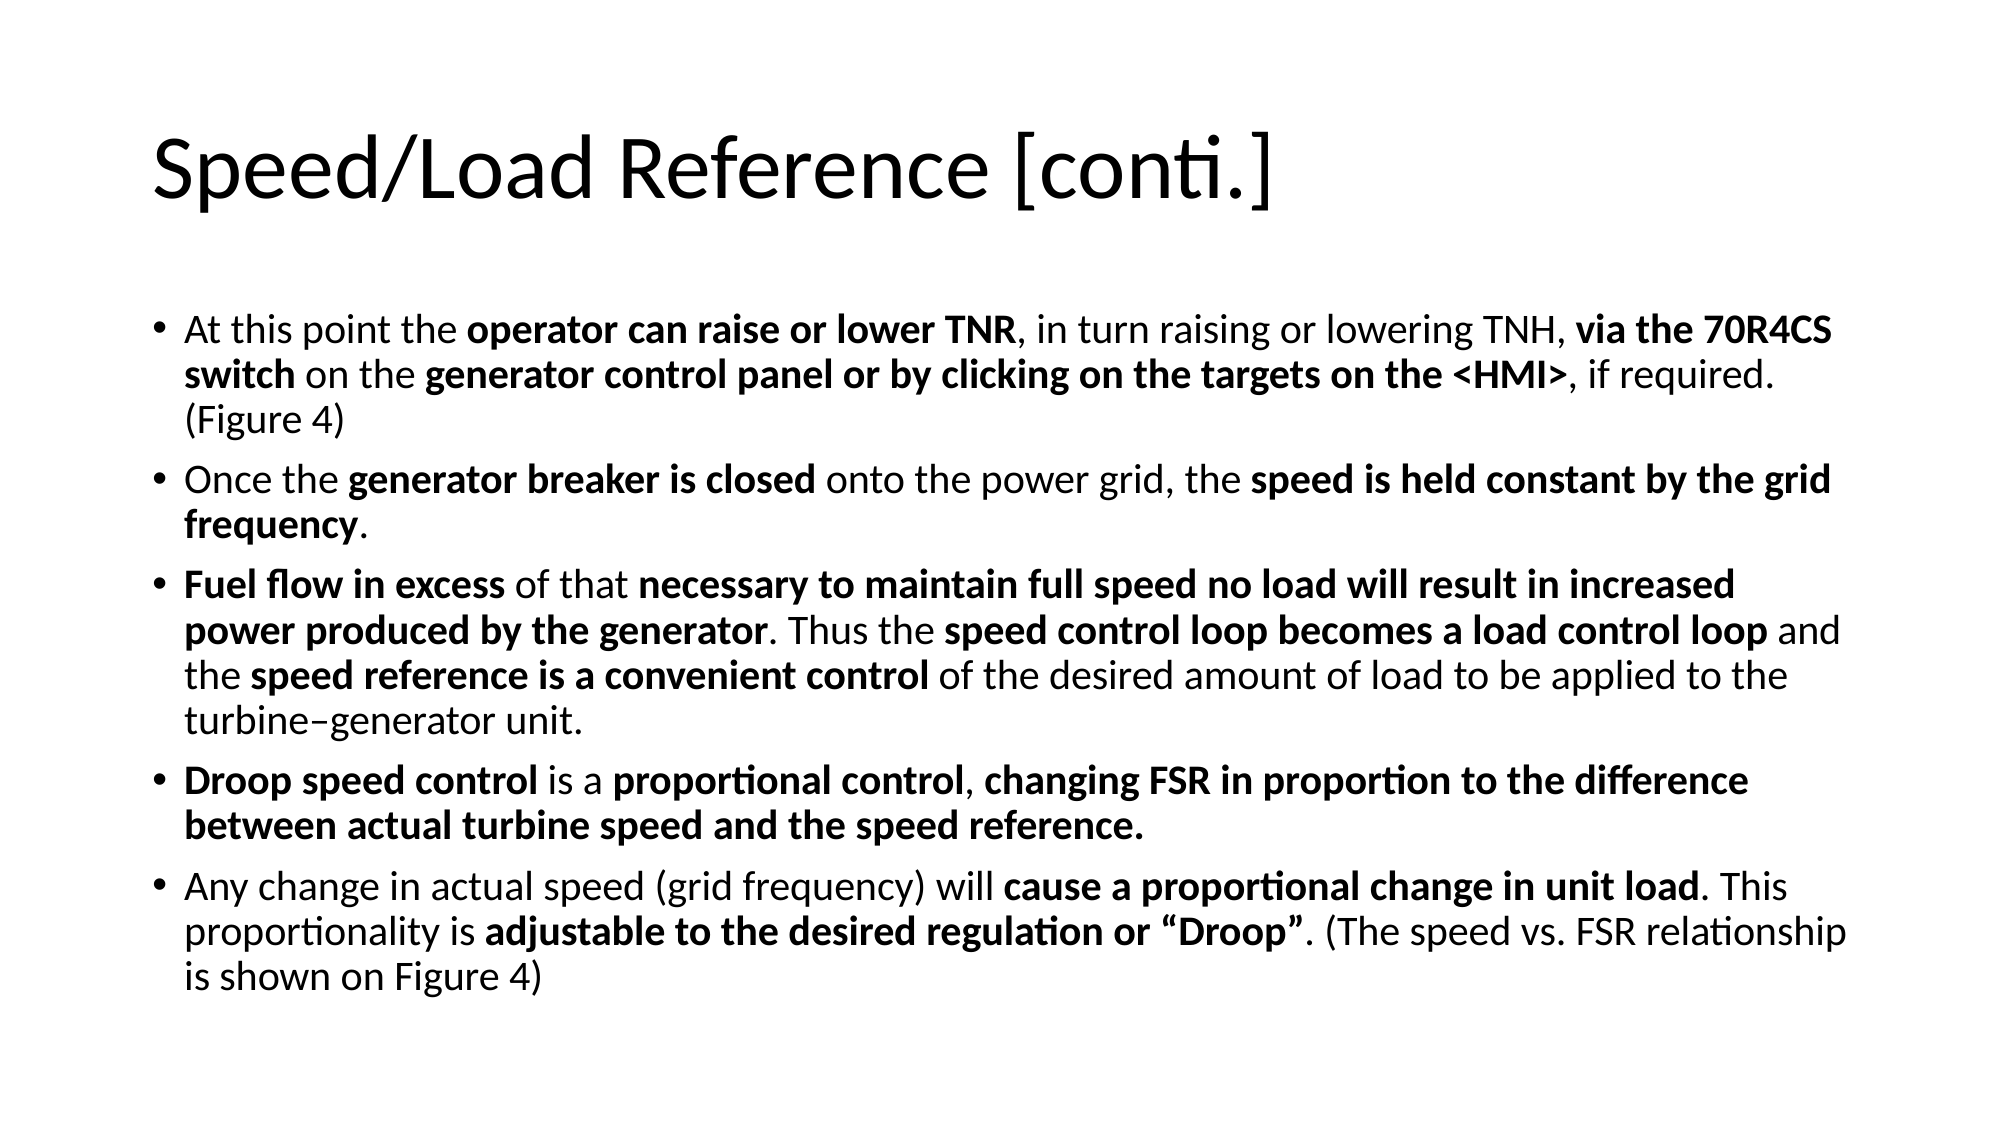

# Speed/Load Reference [conti.]
At this point the operator can raise or lower TNR, in turn raising or lowering TNH, via the 70R4CS switch on the generator control panel or by clicking on the targets on the <HMI>, if required.(Figure 4)
Once the generator breaker is closed onto the power grid, the speed is held constant by the grid frequency.
Fuel flow in excess of that necessary to maintain full speed no load will result in increased power produced by the generator. Thus the speed control loop becomes a load control loop and the speed reference is a convenient control of the desired amount of load to be applied to the turbine–generator unit.
Droop speed control is a proportional control, changing FSR in proportion to the difference between actual turbine speed and the speed reference.
Any change in actual speed (grid frequency) will cause a proportional change in unit load. This proportionality is adjustable to the desired regulation or “Droop”. (The speed vs. FSR relationship is shown on Figure 4)